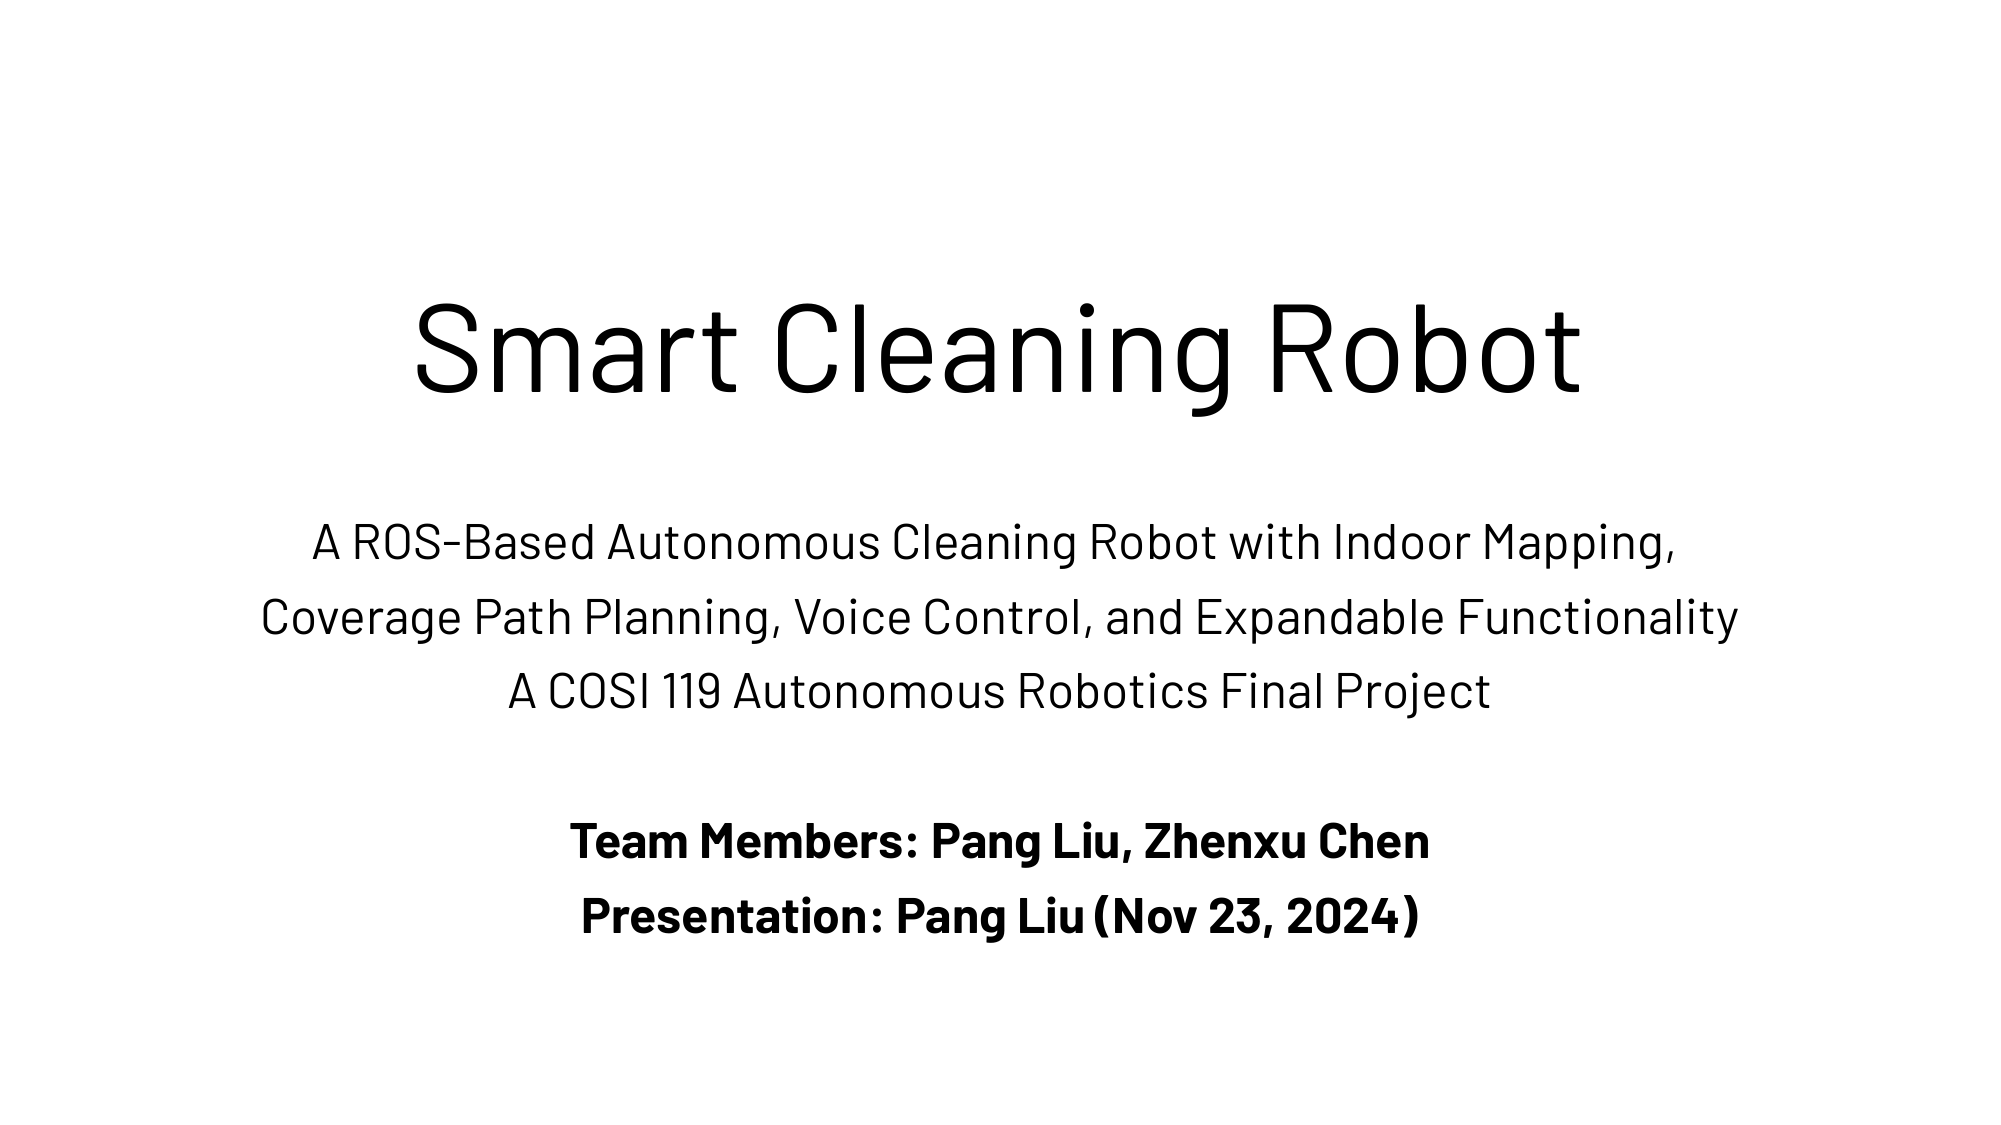

# Smart Cleaning Robot
A ROS-Based Autonomous Cleaning Robot with Indoor Mapping,
Coverage Path Planning, Voice Control, and Expandable Functionality
A COSI 119 Autonomous Robotics Final Project

Team Members: Pang Liu, Zhenxu Chen
Presentation: Pang Liu (Nov 23, 2024)